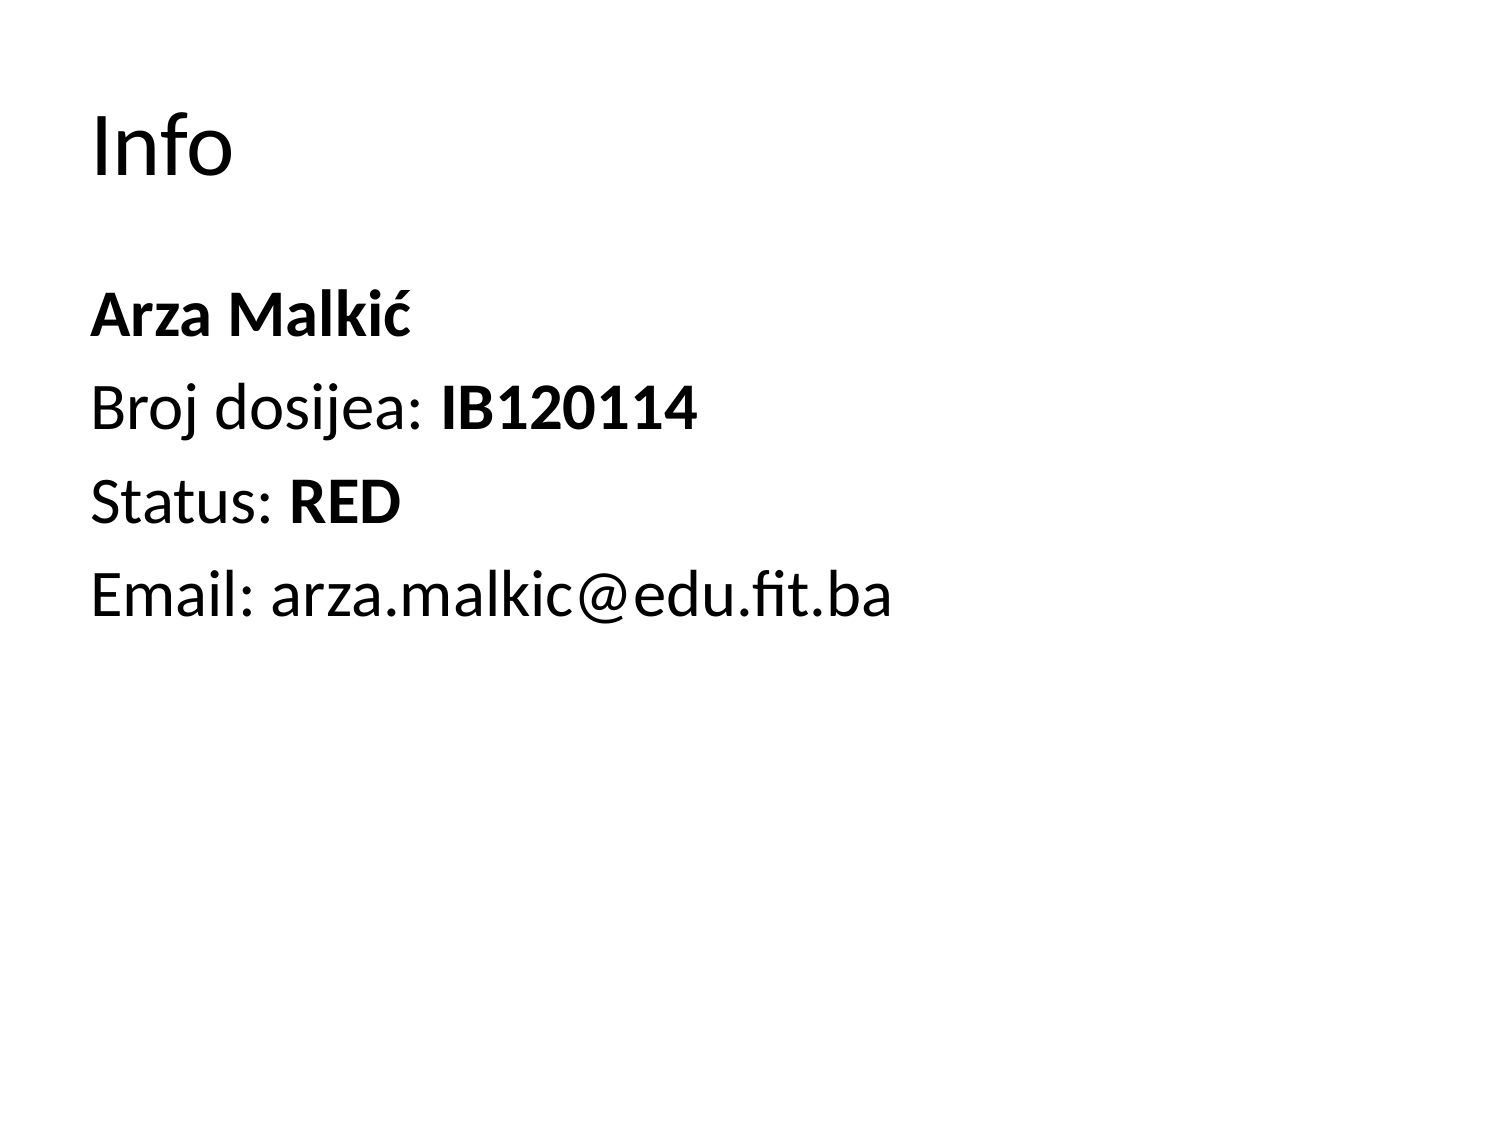

# Info
Arza Malkić
Broj dosijea: IB120114
Status: RED
Email: arza.malkic@edu.fit.ba